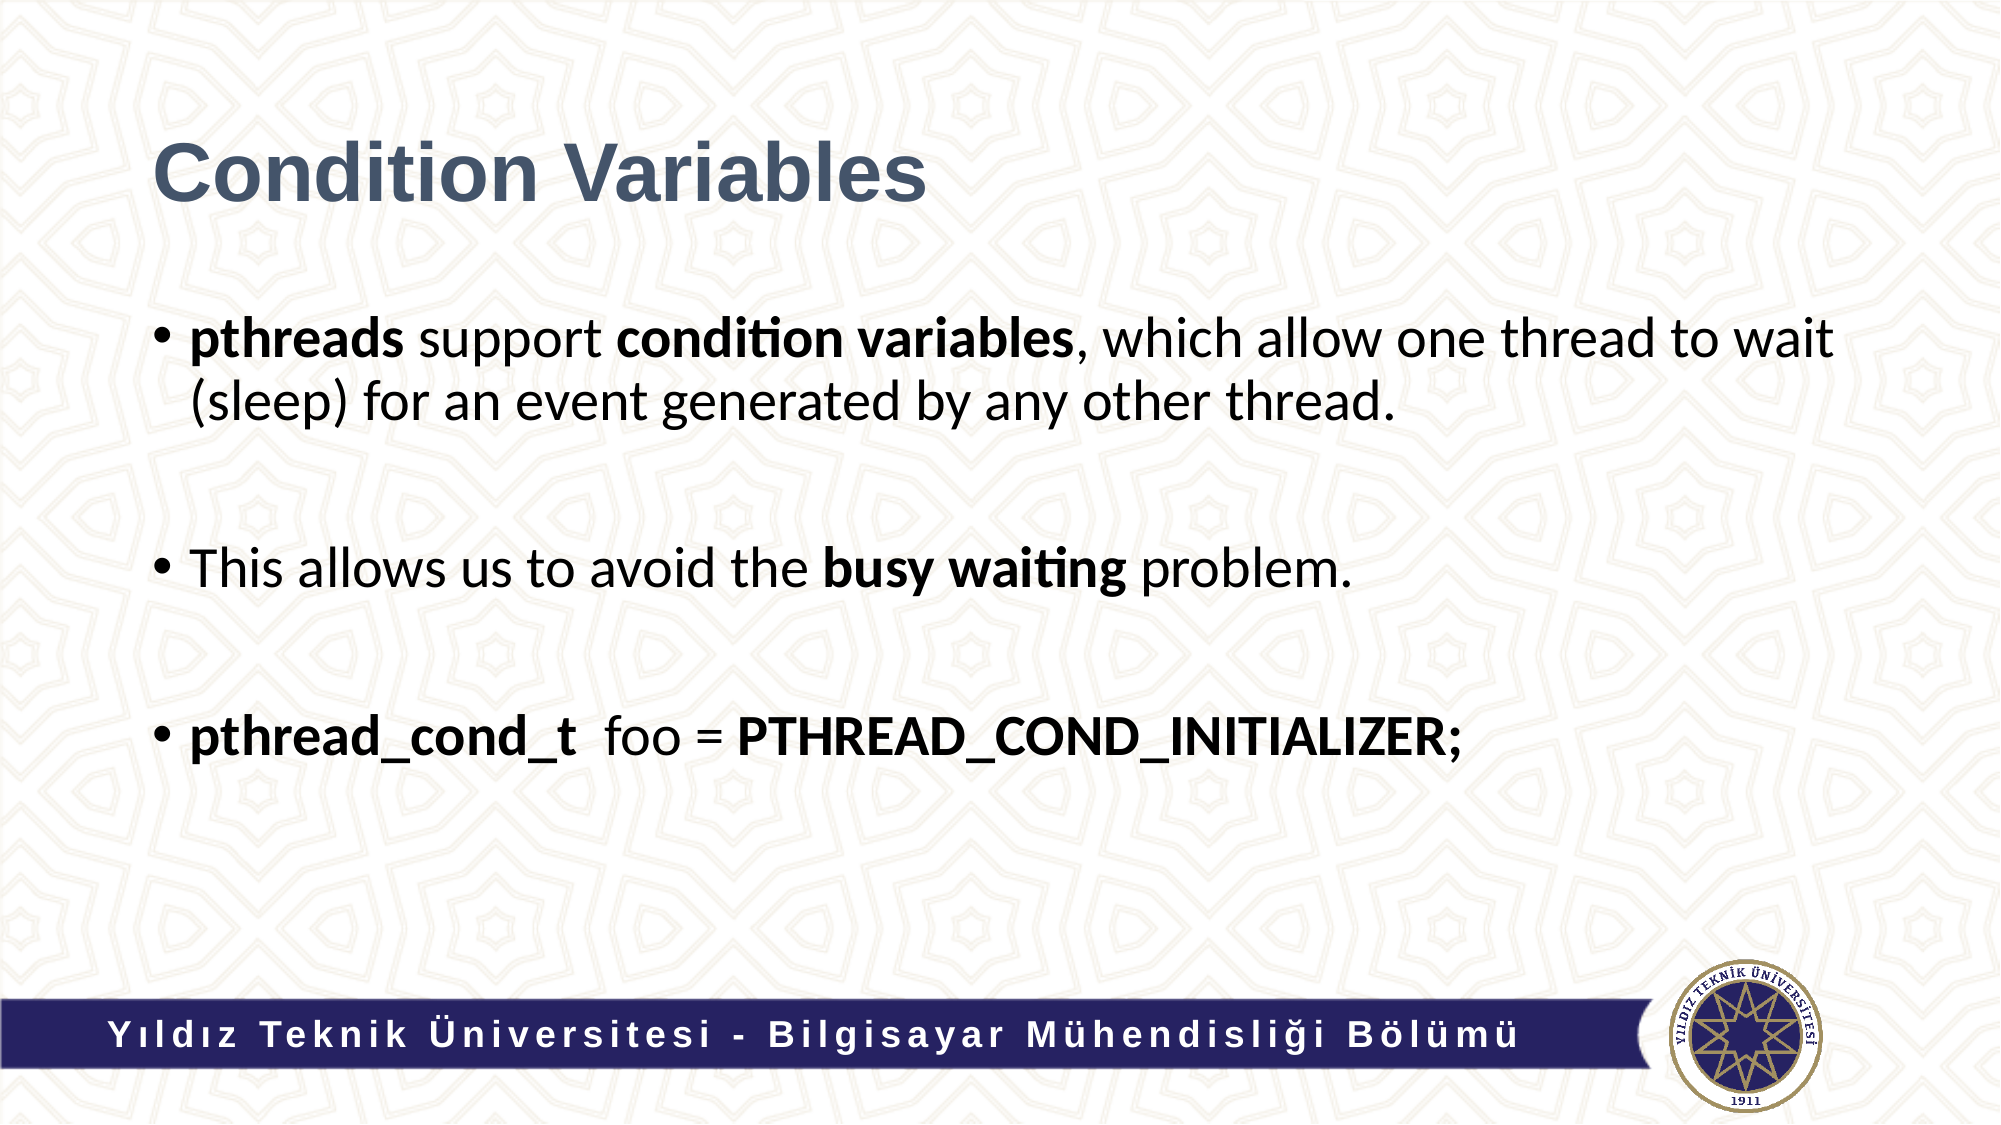

# Condition Variables
pthreads support condition variables, which allow one thread to wait (sleep) for an event generated by any other thread.

This allows us to avoid the busy waiting problem.

pthread_cond_t  foo = PTHREAD_COND_INITIALIZER;

Yıldız Teknik Üniversitesi - Bilgisayar Mühendisliği Bölümü